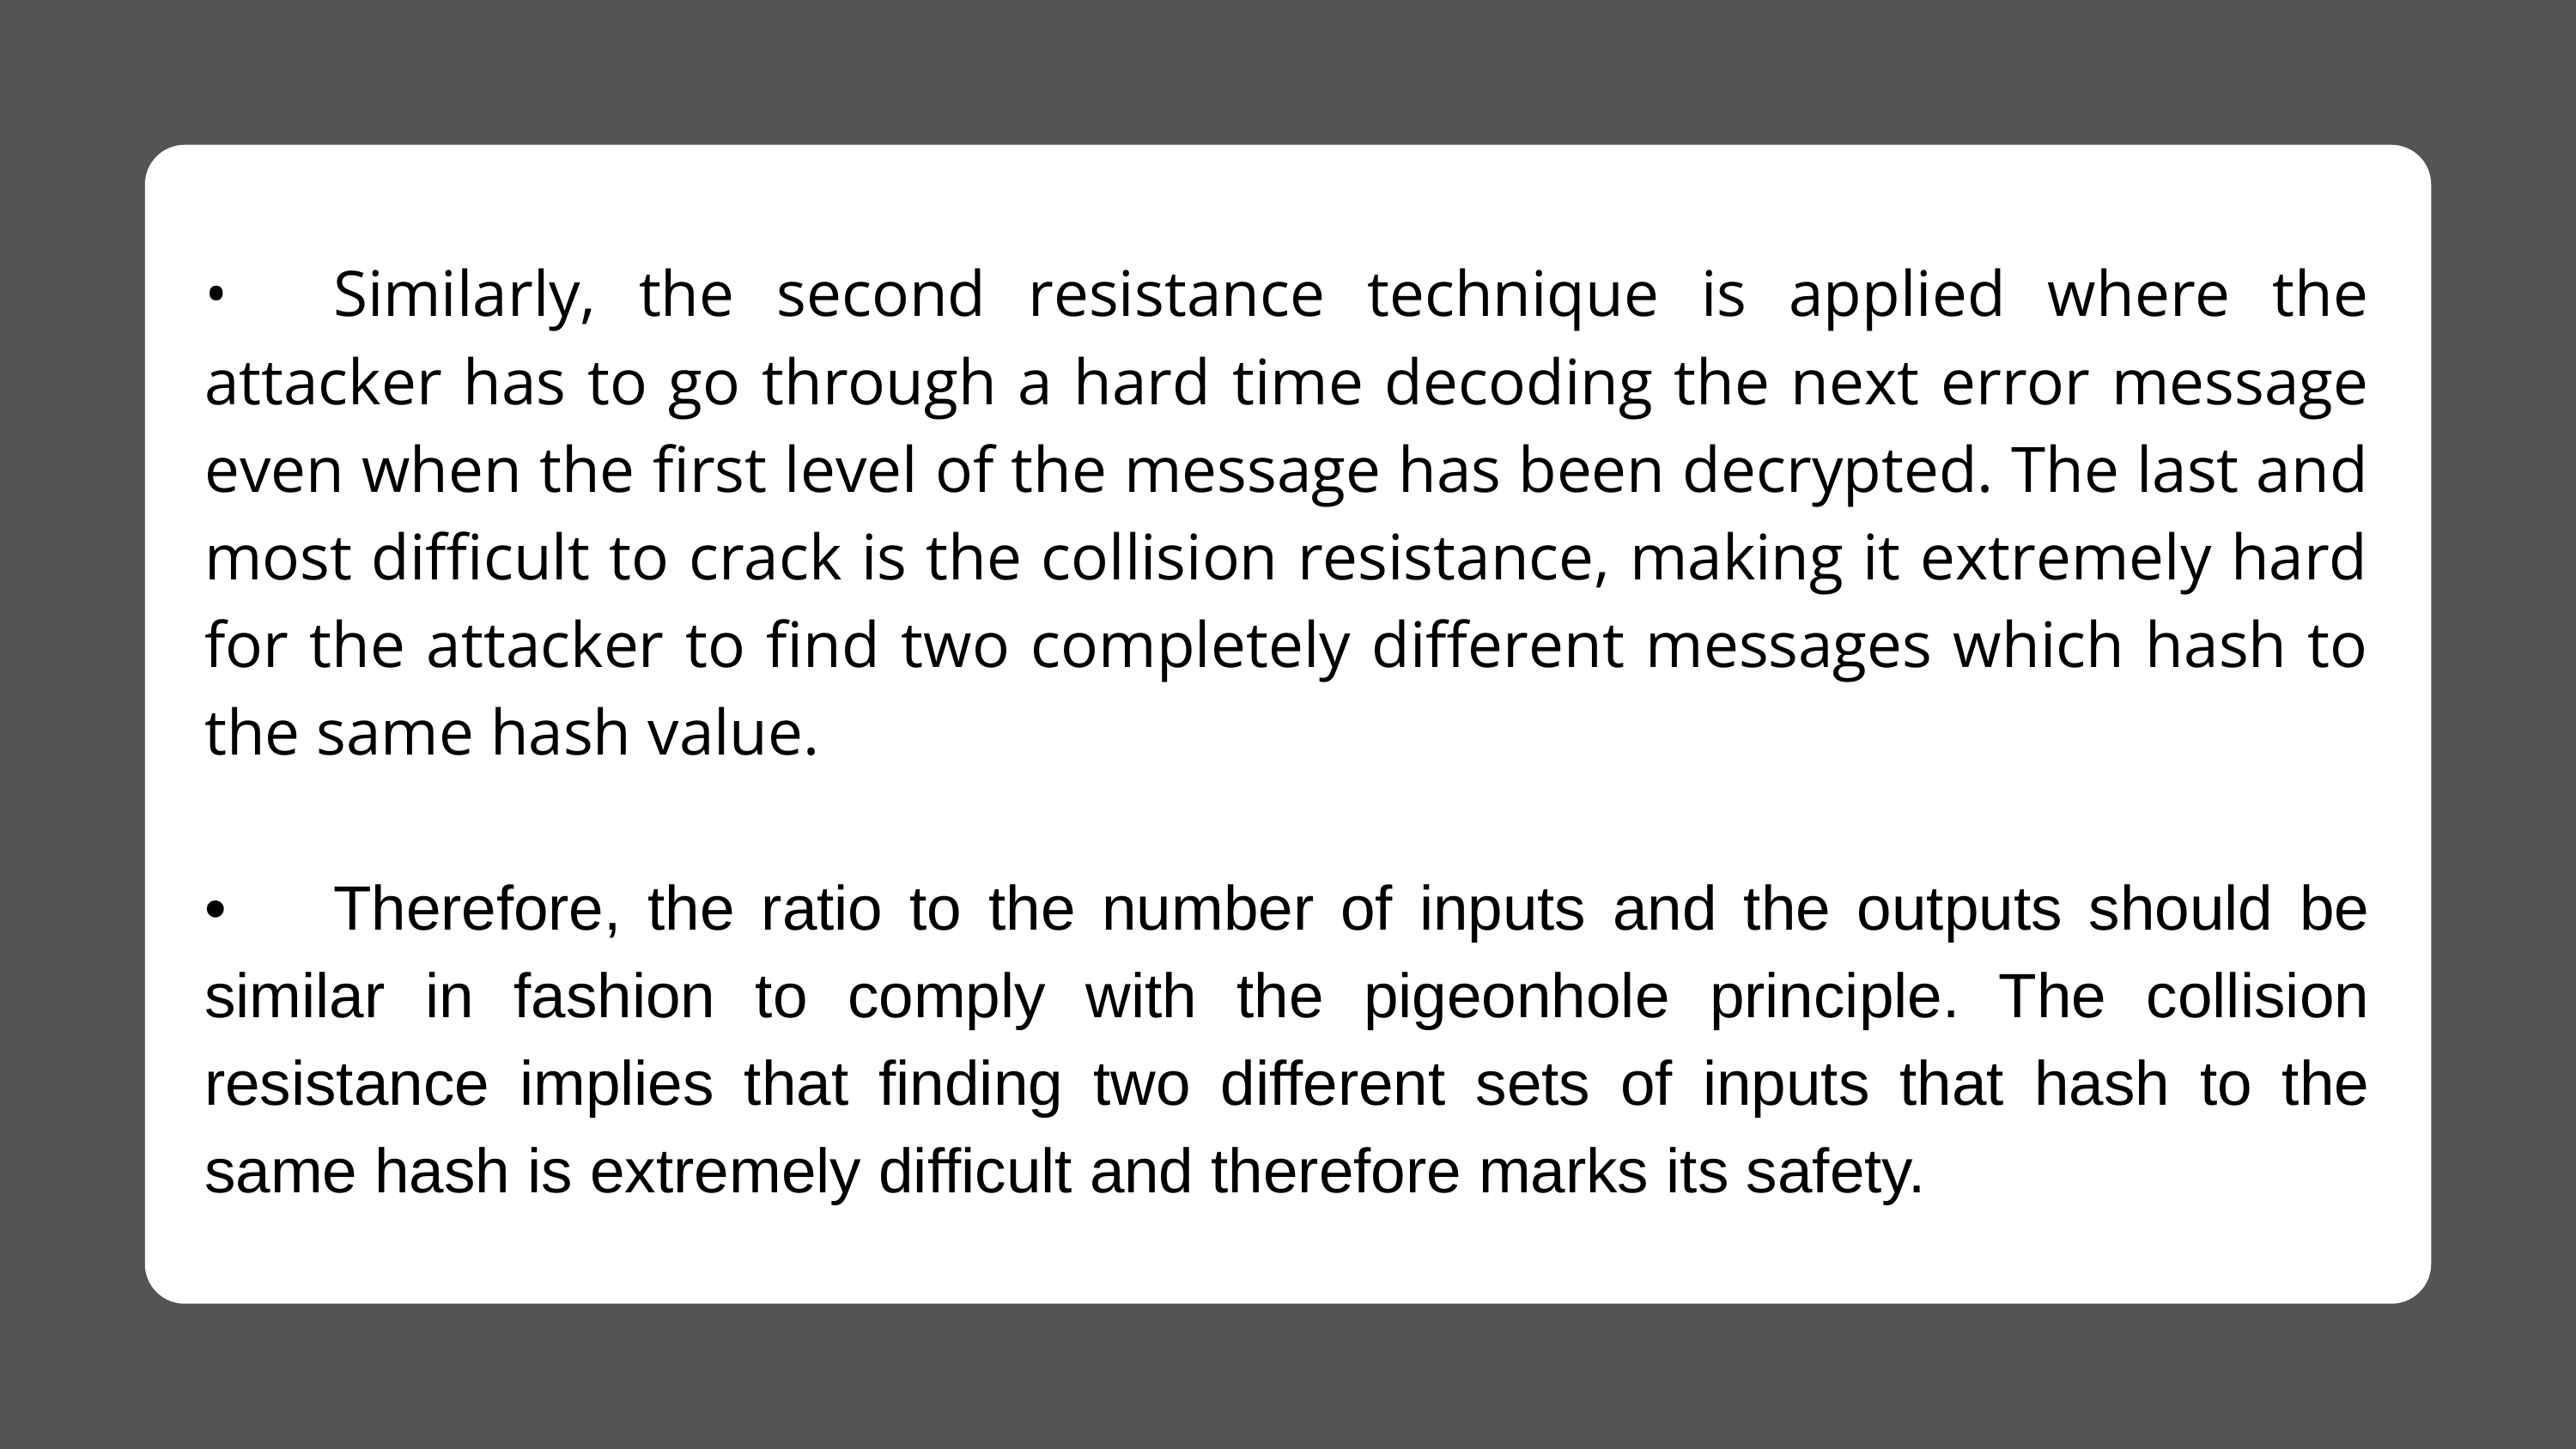

•	Similarly, the second resistance technique is applied where the attacker has to go through a hard time decoding the next error message even when the first level of the message has been decrypted. The last and most difficult to crack is the collision resistance, making it extremely hard for the attacker to find two completely different messages which hash to the same hash value.

•	Therefore, the ratio to the number of inputs and the outputs should be similar in fashion to comply with the pigeonhole principle. The collision resistance implies that finding two different sets of inputs that hash to the same hash is extremely difficult and therefore marks its safety.